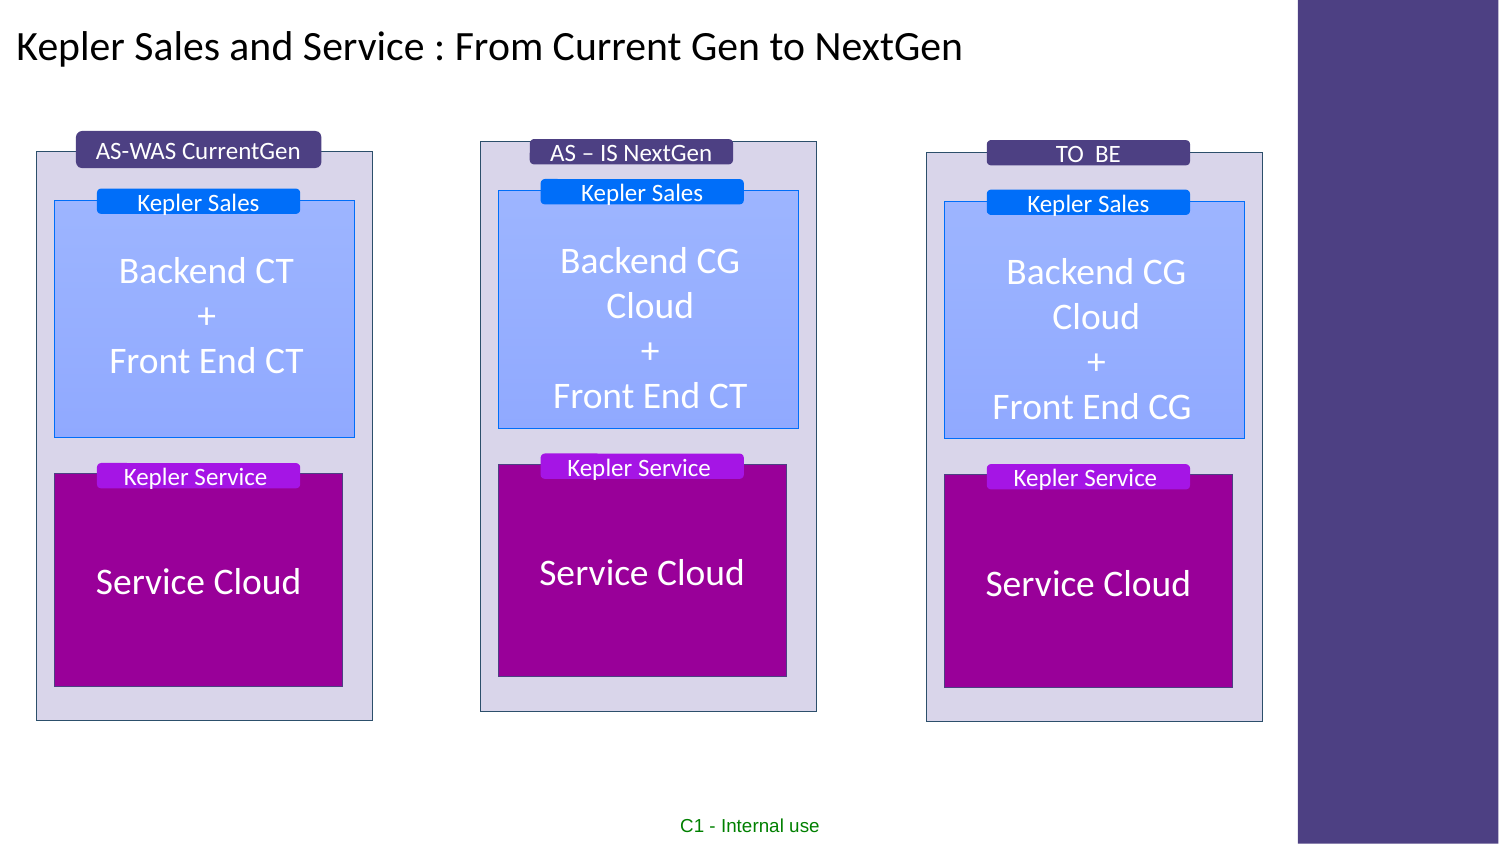

Kepler Sales and Service : From Current Gen to NextGen
AS-WAS CurrentGen
AS – IS NextGen
TO  BE

Kepler Sales
Kepler Sales
Kepler Sales

Backend CG Cloud
+
Front End CT
Backend CT
+
Front End CT
Backend CG Cloud
+
Front End CG
Kepler Service
Kepler Service
Service Cloud
Kepler Service
Service Cloud
Service Cloud